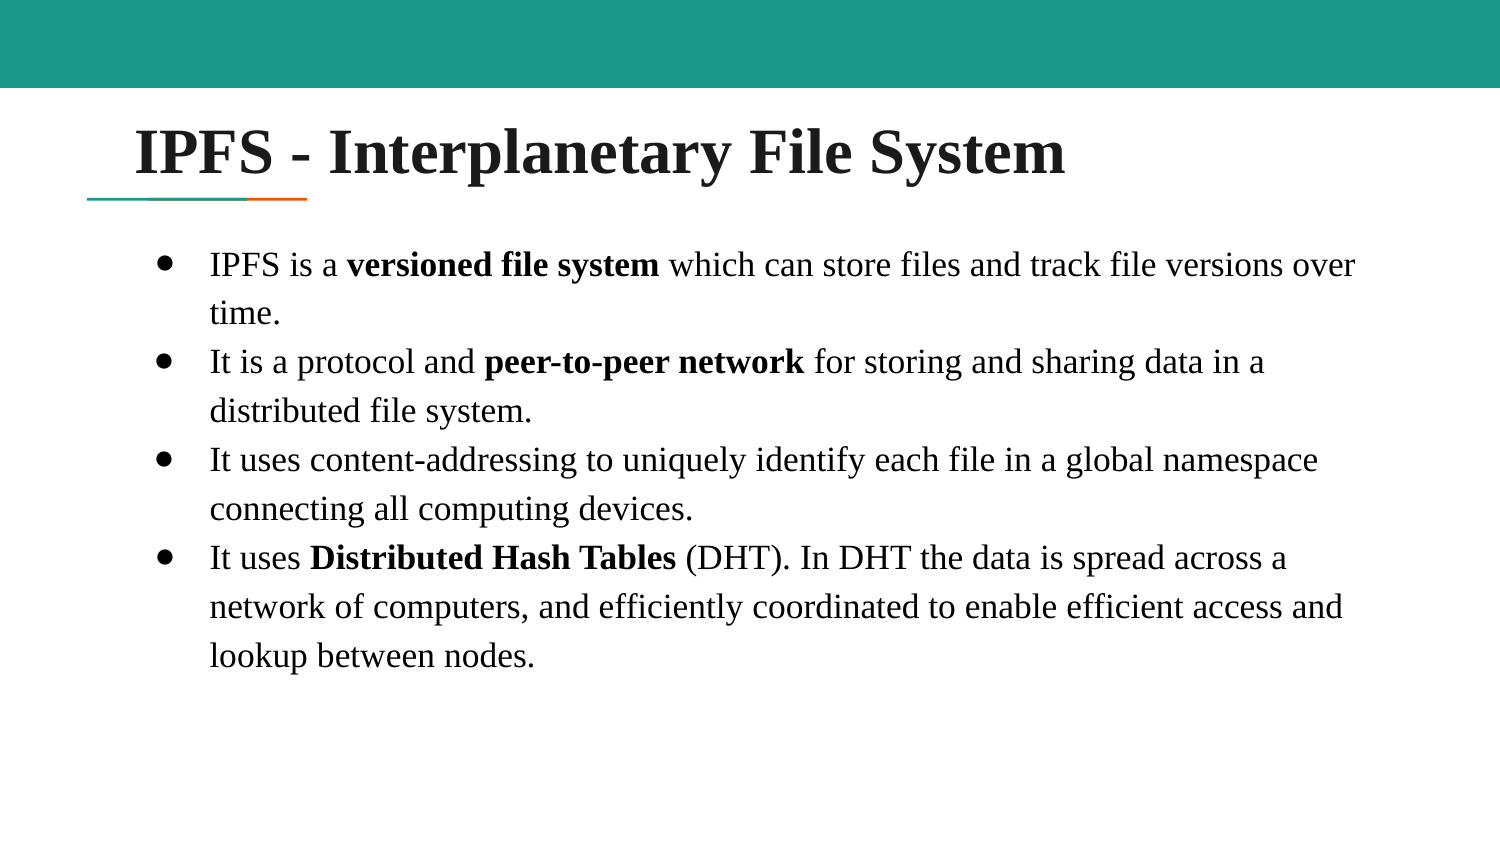

# IPFS - Interplanetary File System
IPFS is a versioned file system which can store files and track file versions over time.
It is a protocol and peer-to-peer network for storing and sharing data in a distributed file system.
It uses content-addressing to uniquely identify each file in a global namespace connecting all computing devices.
It uses Distributed Hash Tables (DHT). In DHT the data is spread across a network of computers, and efficiently coordinated to enable efficient access and lookup between nodes.